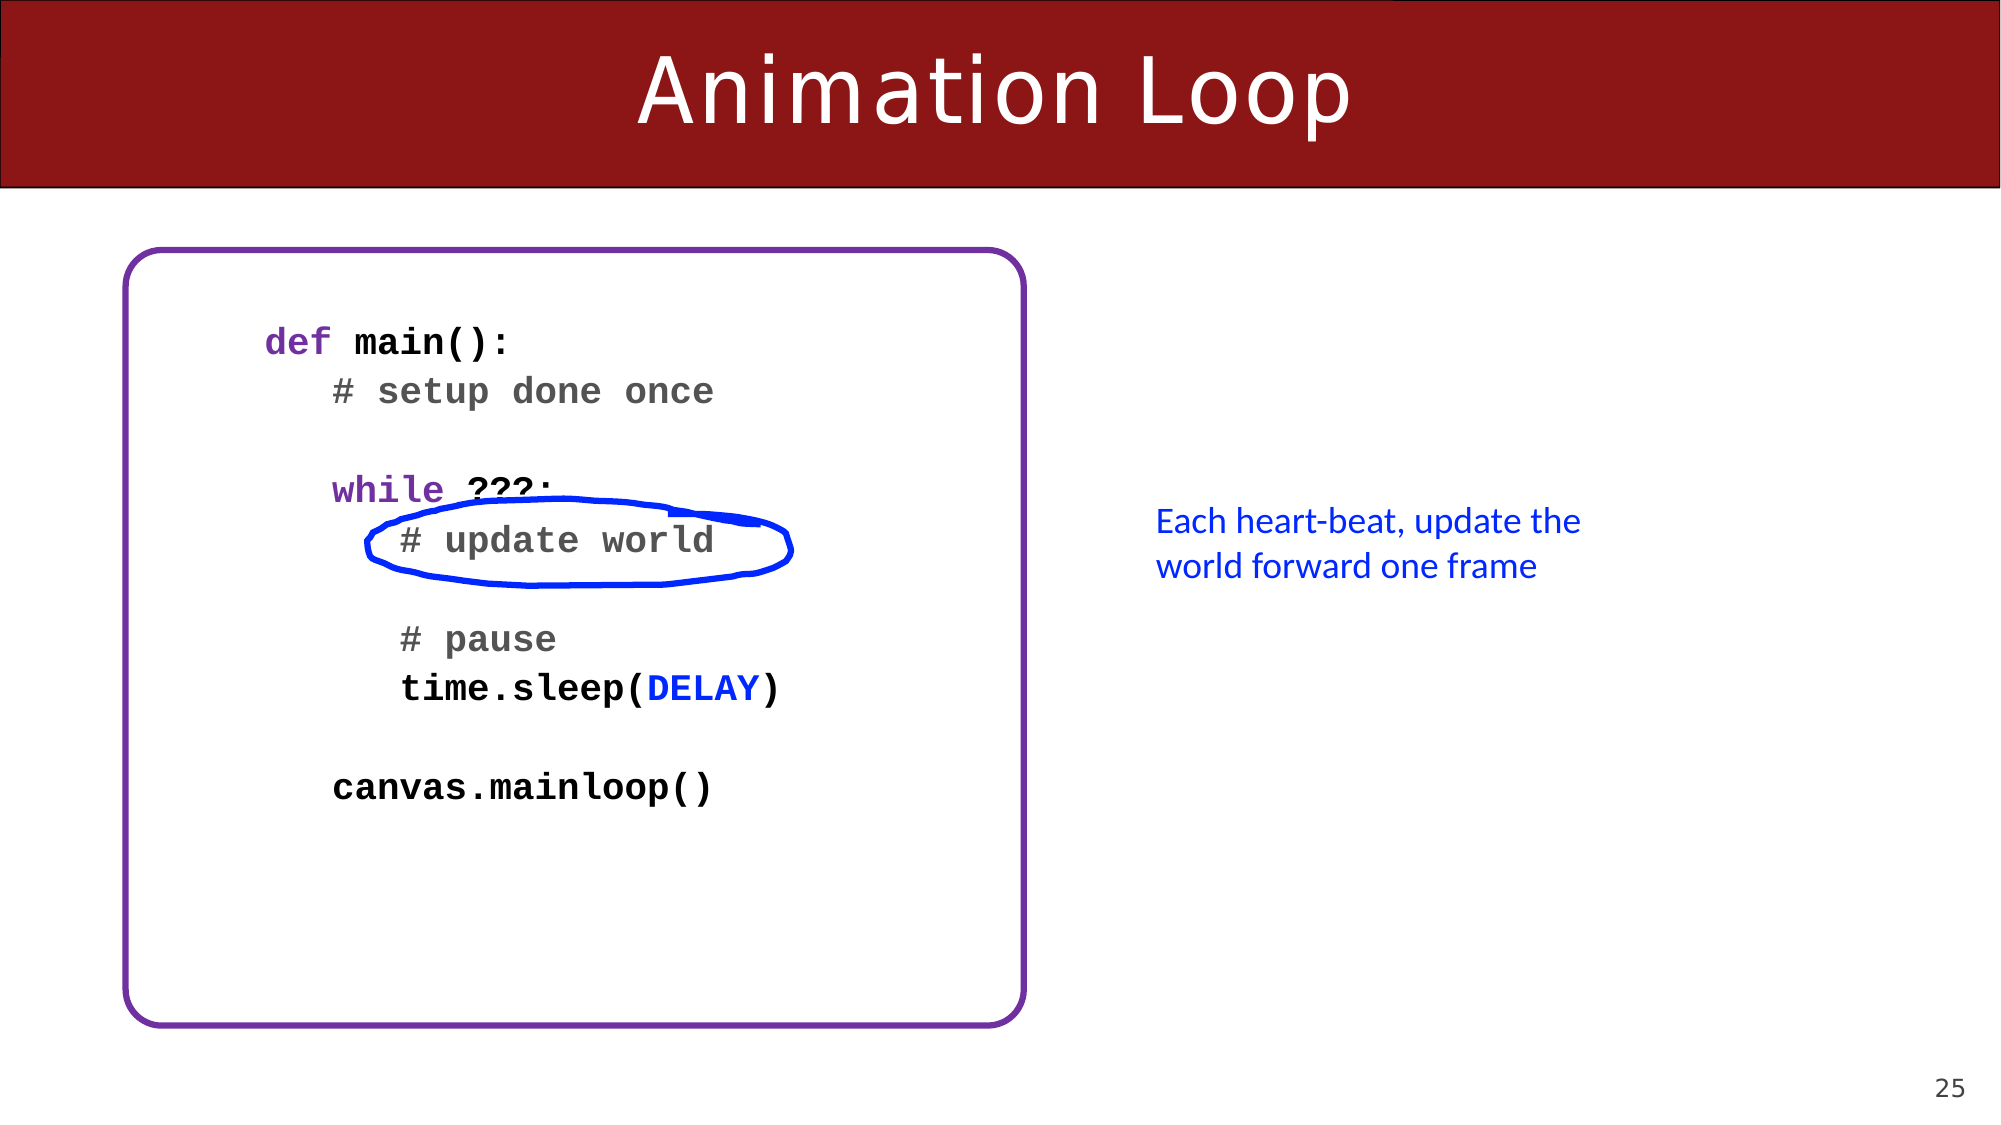

# Animation Loop

def main():
   # setup done once

   while ???:
      # update world

      # pause
      time.sleep(DELAY)

   canvas.mainloop()
Each heart-beat, update the world forward one frame